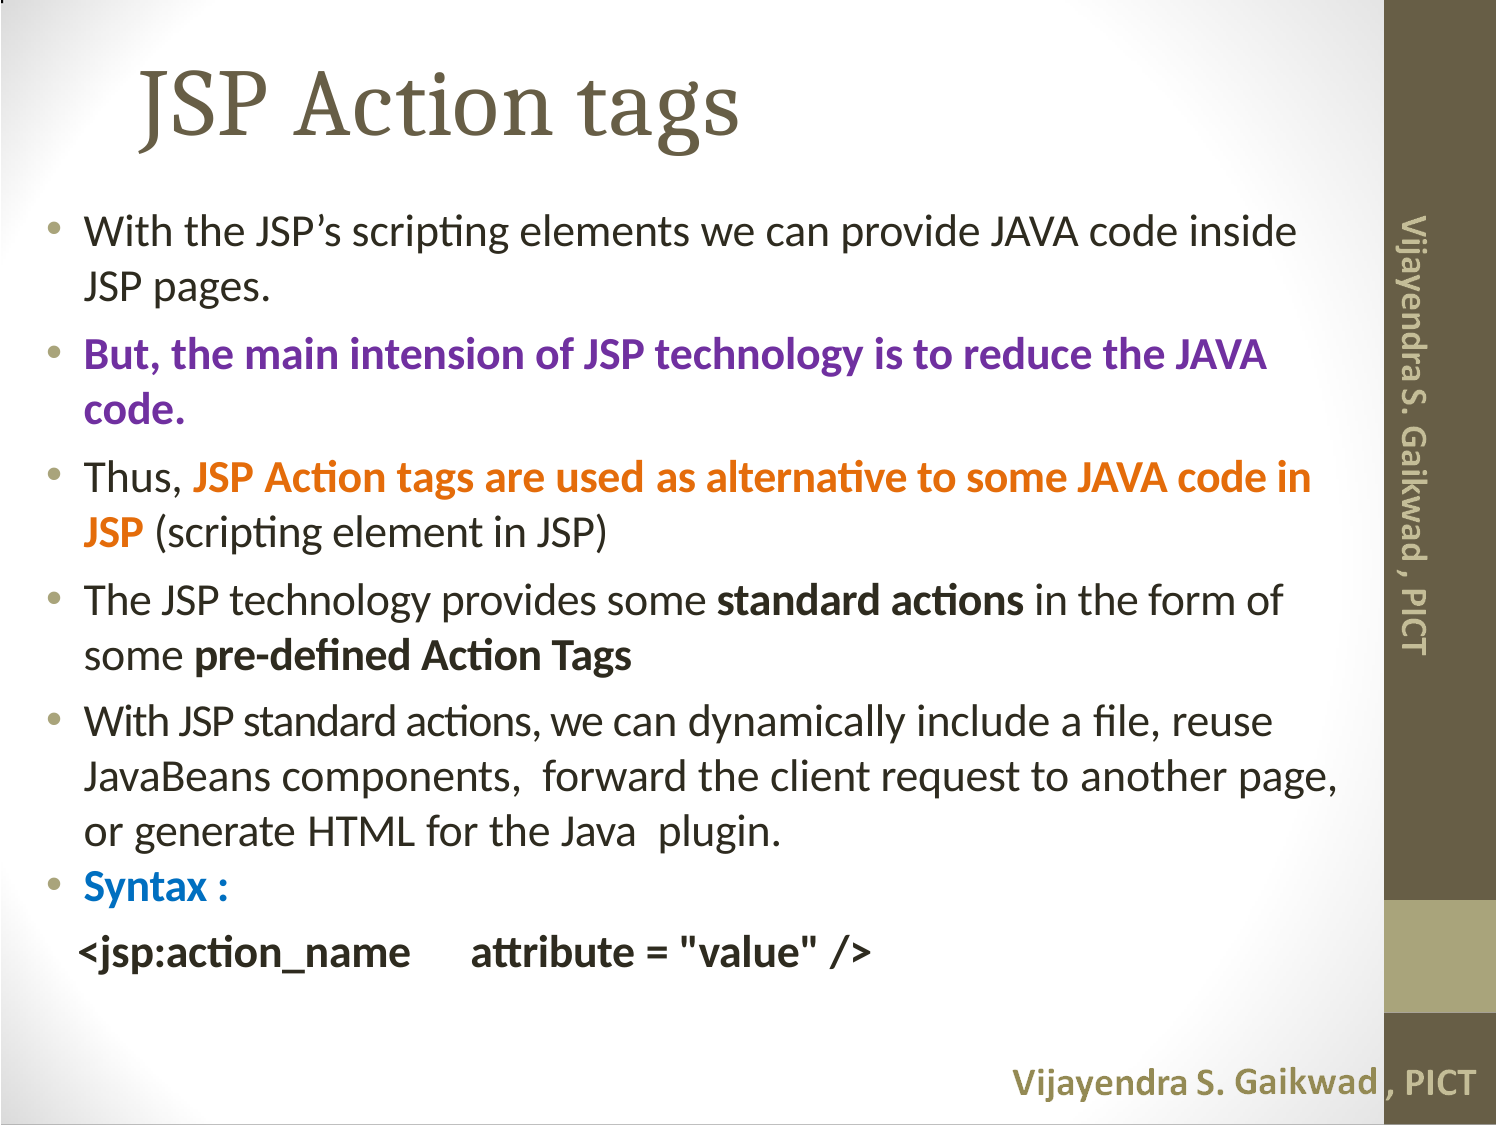

# JSP Action tags
With the JSP’s scripting elements we can provide JAVA code inside JSP pages.
But, the main intension of JSP technology is to reduce the JAVA code.
Thus, JSP Action tags are used as alternative to some JAVA code in JSP (scripting element in JSP)
The JSP technology provides some standard actions in the form of some pre-defined Action Tags
With JSP standard actions, we can dynamically include a file, reuse JavaBeans components,  forward the client request to another page, or generate HTML for the Java  plugin.
Syntax :
<jsp:action_name	attribute = "value" />